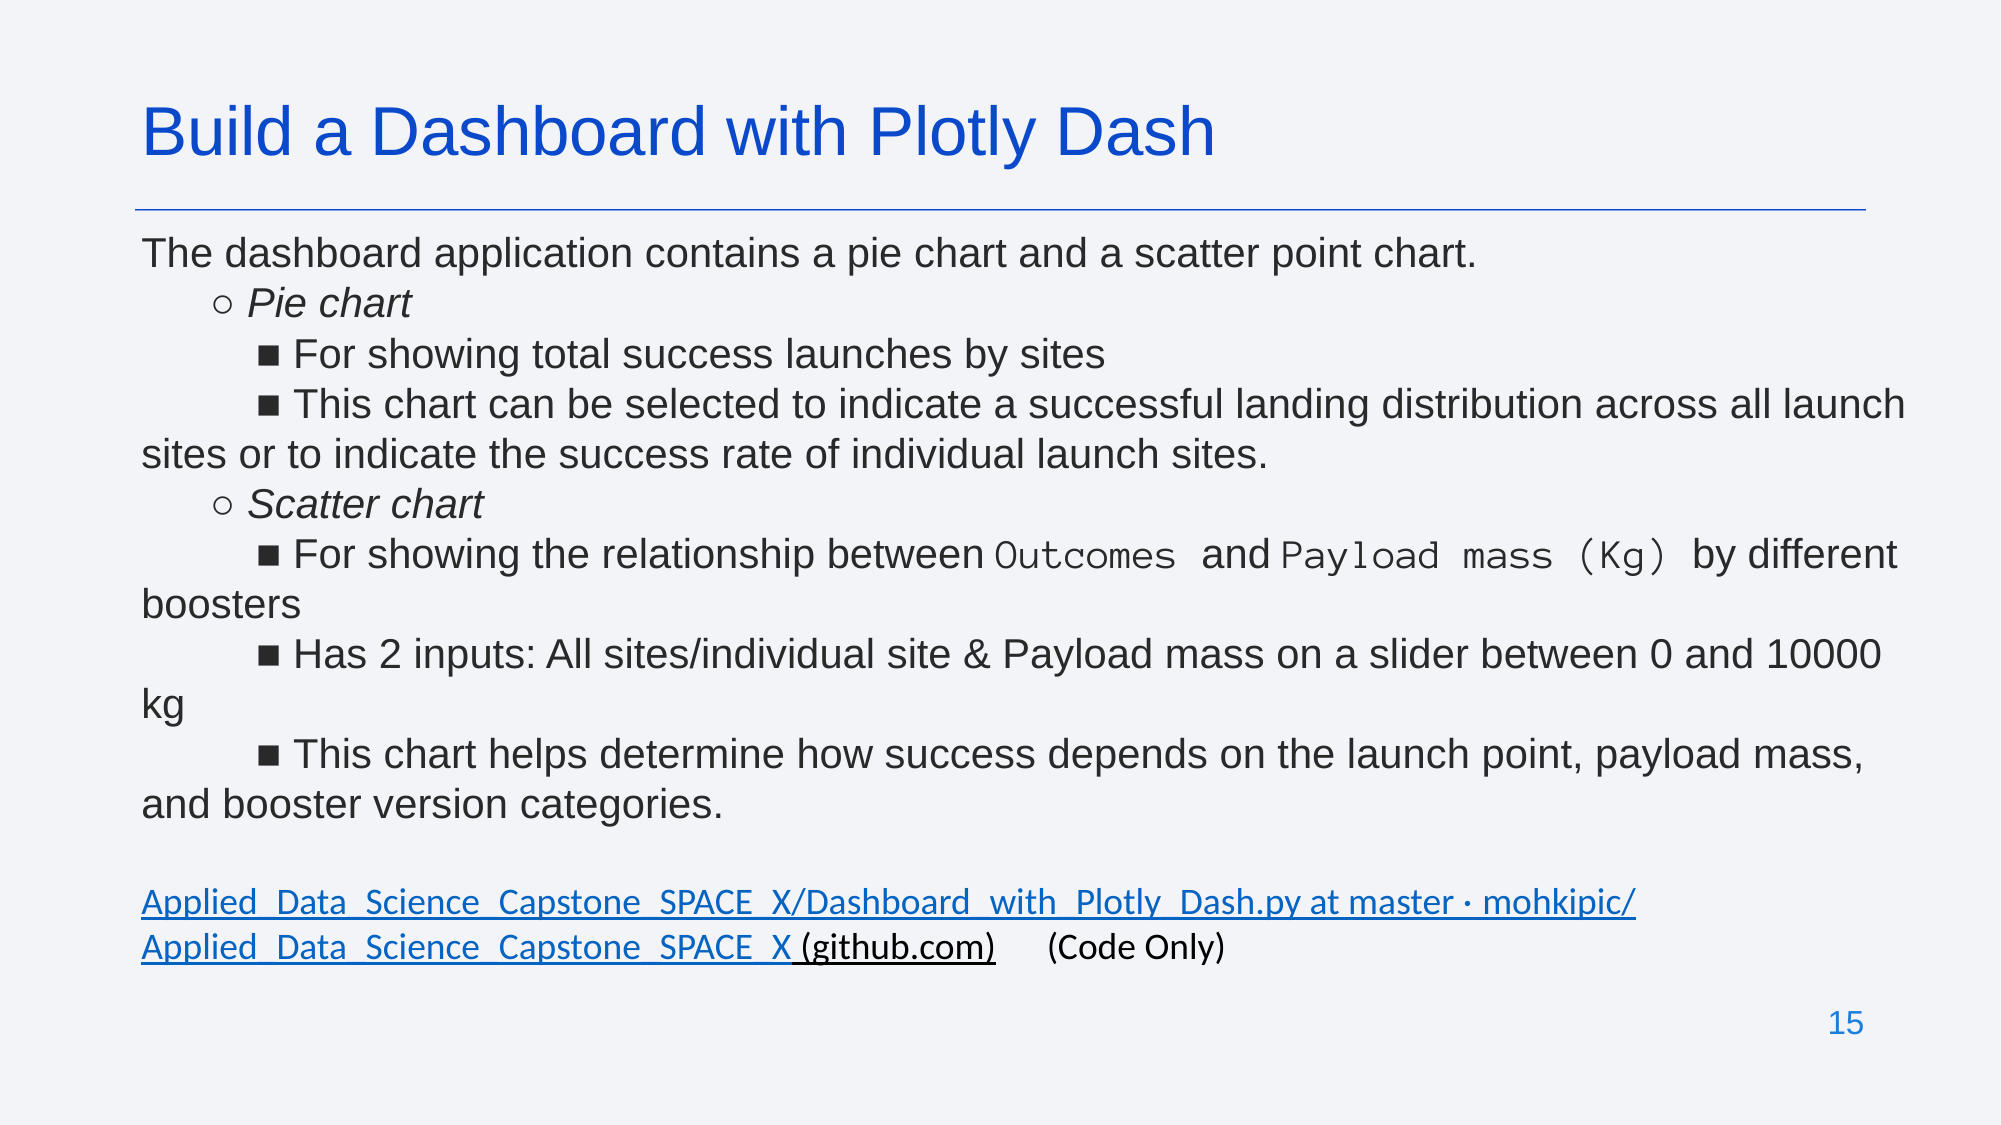

Build a Dashboard with Plotly Dash
The dashboard application contains a pie chart and a scatter point chart.
      ○ Pie chart
          ■ For showing total success launches by sites
          ■ This chart can be selected to indicate a successful landing distribution across all launch sites or to indicate the success rate of individual launch sites.
      ○ Scatter chart
          ■ For showing the relationship between Outcomes and Payload mass (Kg) by different boosters
          ■ Has 2 inputs: All sites/individual site & Payload mass on a slider between 0 and 10000 kg
          ■ This chart helps determine how success depends on the launch point, payload mass, and booster version categories.

Applied_Data_Science_Capstone_SPACE_X/Dashboard_with_Plotly_Dash.py at master · mohkipic/Applied_Data_Science_Capstone_SPACE_X (github.com)      (Code Only)
15